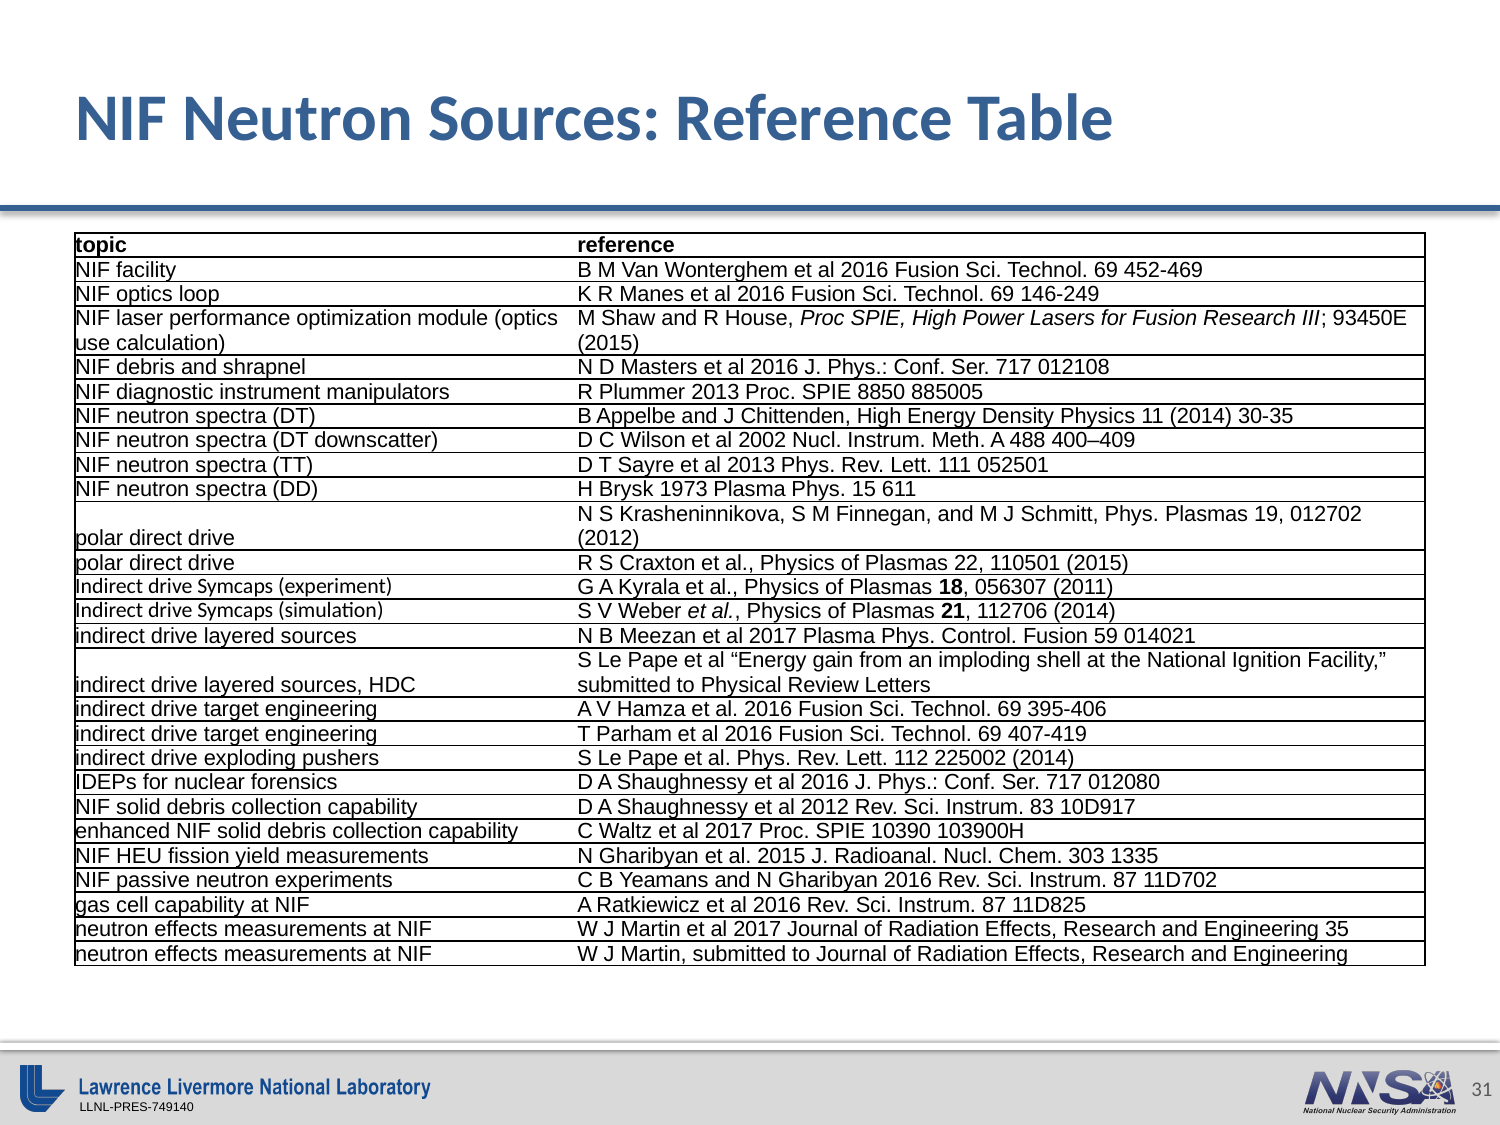

# NIF Neutron Sources: Reference Table
| topic | reference |
| --- | --- |
| NIF facility | B M Van Wonterghem et al 2016 Fusion Sci. Technol. 69 452-469 |
| NIF optics loop | K R Manes et al 2016 Fusion Sci. Technol. 69 146-249 |
| NIF laser performance optimization module (optics use calculation) | M Shaw and R House, Proc SPIE, High Power Lasers for Fusion Research III; 93450E (2015) |
| NIF debris and shrapnel | N D Masters et al 2016 J. Phys.: Conf. Ser. 717 012108 |
| NIF diagnostic instrument manipulators | R Plummer 2013 Proc. SPIE 8850 885005 |
| NIF neutron spectra (DT) | B Appelbe and J Chittenden, High Energy Density Physics 11 (2014) 30-35 |
| NIF neutron spectra (DT downscatter) | D C Wilson et al 2002 Nucl. Instrum. Meth. A 488 400–409 |
| NIF neutron spectra (TT) | D T Sayre et al 2013 Phys. Rev. Lett. 111 052501 |
| NIF neutron spectra (DD) | H Brysk 1973 Plasma Phys. 15 611 |
| polar direct drive | N S Krasheninnikova, S M Finnegan, and M J Schmitt, Phys. Plasmas 19, 012702 (2012) |
| polar direct drive | R S Craxton et al., Physics of Plasmas 22, 110501 (2015) |
| Indirect drive Symcaps (experiment) | G A Kyrala et al., Physics of Plasmas 18, 056307 (2011) |
| Indirect drive Symcaps (simulation) | S V Weber et al., Physics of Plasmas 21, 112706 (2014) |
| indirect drive layered sources | N B Meezan et al 2017 Plasma Phys. Control. Fusion 59 014021 |
| indirect drive layered sources, HDC | S Le Pape et al “Energy gain from an imploding shell at the National Ignition Facility,” submitted to Physical Review Letters |
| indirect drive target engineering | A V Hamza et al. 2016 Fusion Sci. Technol. 69 395-406 |
| indirect drive target engineering | T Parham et al 2016 Fusion Sci. Technol. 69 407-419 |
| indirect drive exploding pushers | S Le Pape et al. Phys. Rev. Lett. 112 225002 (2014) |
| IDEPs for nuclear forensics | D A Shaughnessy et al 2016 J. Phys.: Conf. Ser. 717 012080 |
| NIF solid debris collection capability | D A Shaughnessy et al 2012 Rev. Sci. Instrum. 83 10D917 |
| enhanced NIF solid debris collection capability | C Waltz et al 2017 Proc. SPIE 10390 103900H |
| NIF HEU fission yield measurements | N Gharibyan et al. 2015 J. Radioanal. Nucl. Chem. 303 1335 |
| NIF passive neutron experiments | C B Yeamans and N Gharibyan 2016 Rev. Sci. Instrum. 87 11D702 |
| gas cell capability at NIF | A Ratkiewicz et al 2016 Rev. Sci. Instrum. 87 11D825 |
| neutron effects measurements at NIF | W J Martin et al 2017 Journal of Radiation Effects, Research and Engineering 35 |
| neutron effects measurements at NIF | W J Martin, submitted to Journal of Radiation Effects, Research and Engineering |